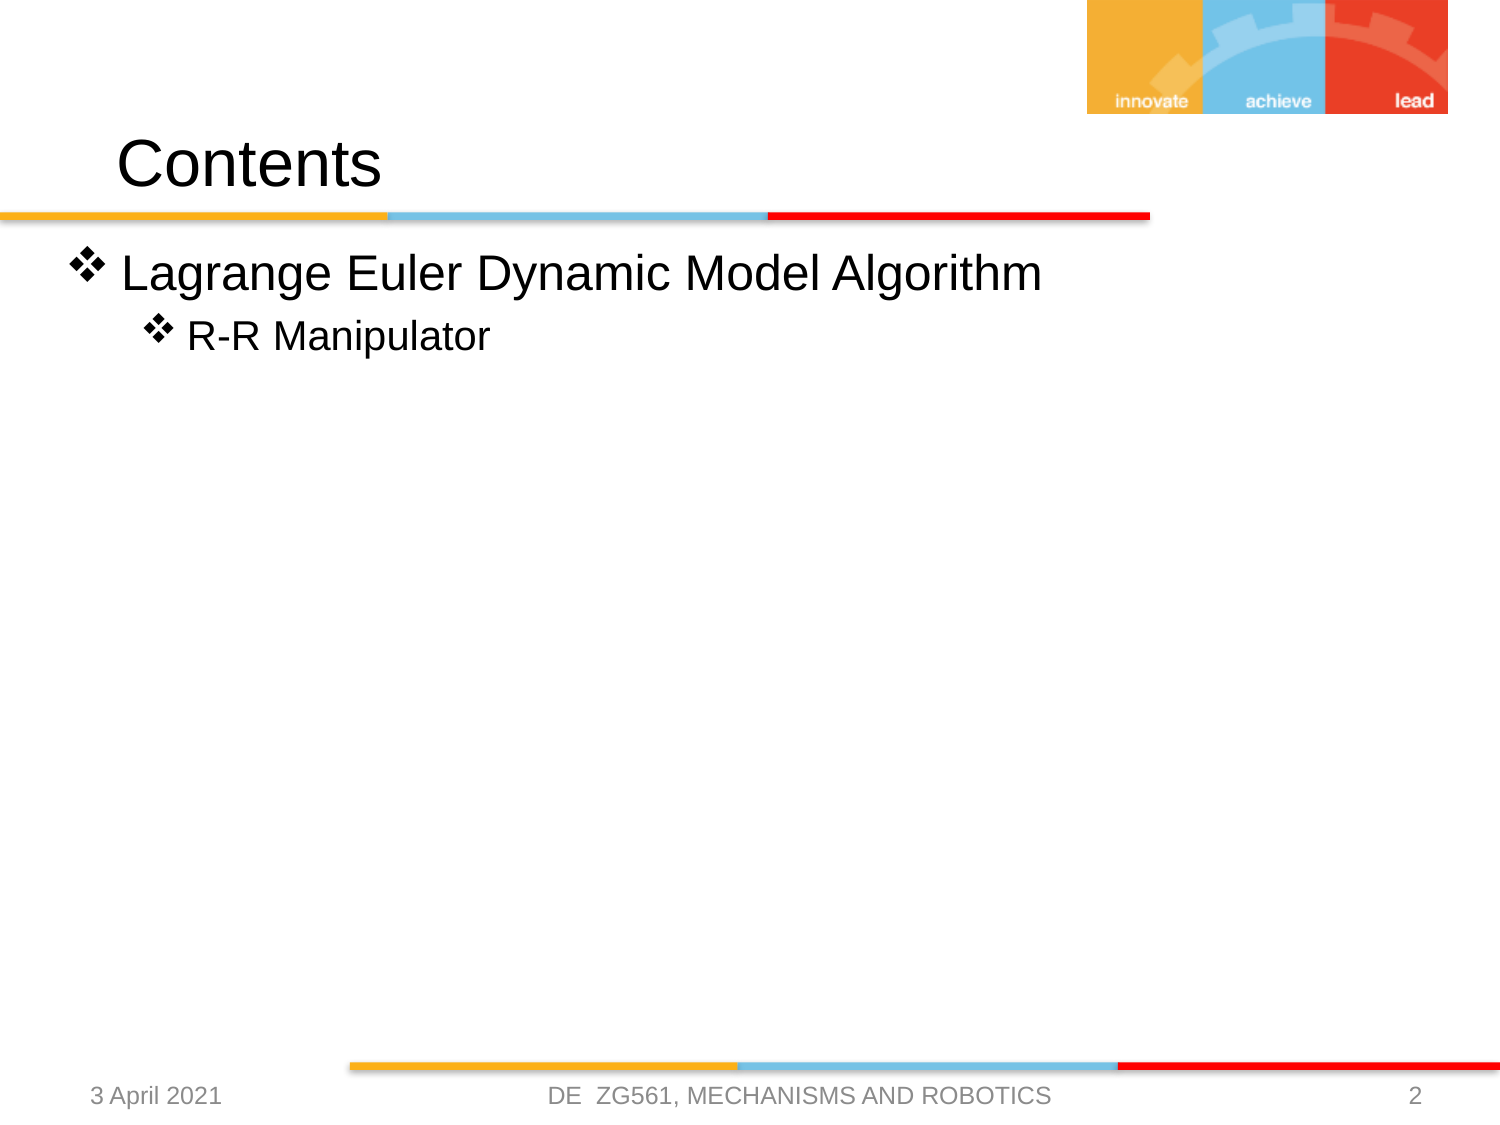

Contents
Lagrange Euler Dynamic Model Algorithm
R-R Manipulator

DE  ZG561, MECHANISMS AND ROBOTICS
3 April 2021
2